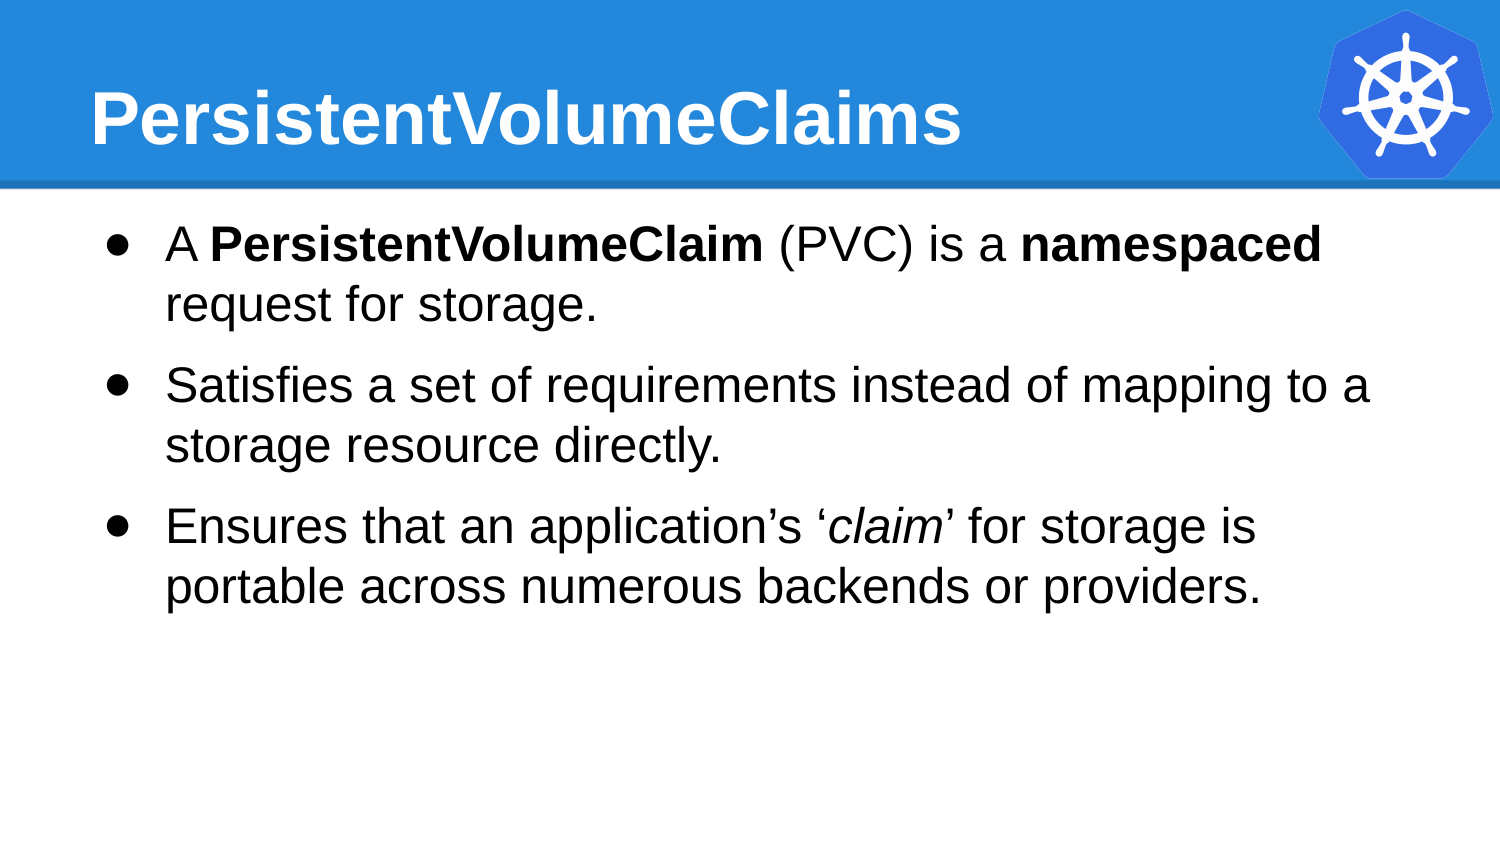

# PersistentVolumeClaims
A PersistentVolumeClaim (PVC) is a namespaced request for storage.
Satisfies a set of requirements instead of mapping to a storage resource directly.
Ensures that an application’s ‘claim’ for storage is portable across numerous backends or providers.